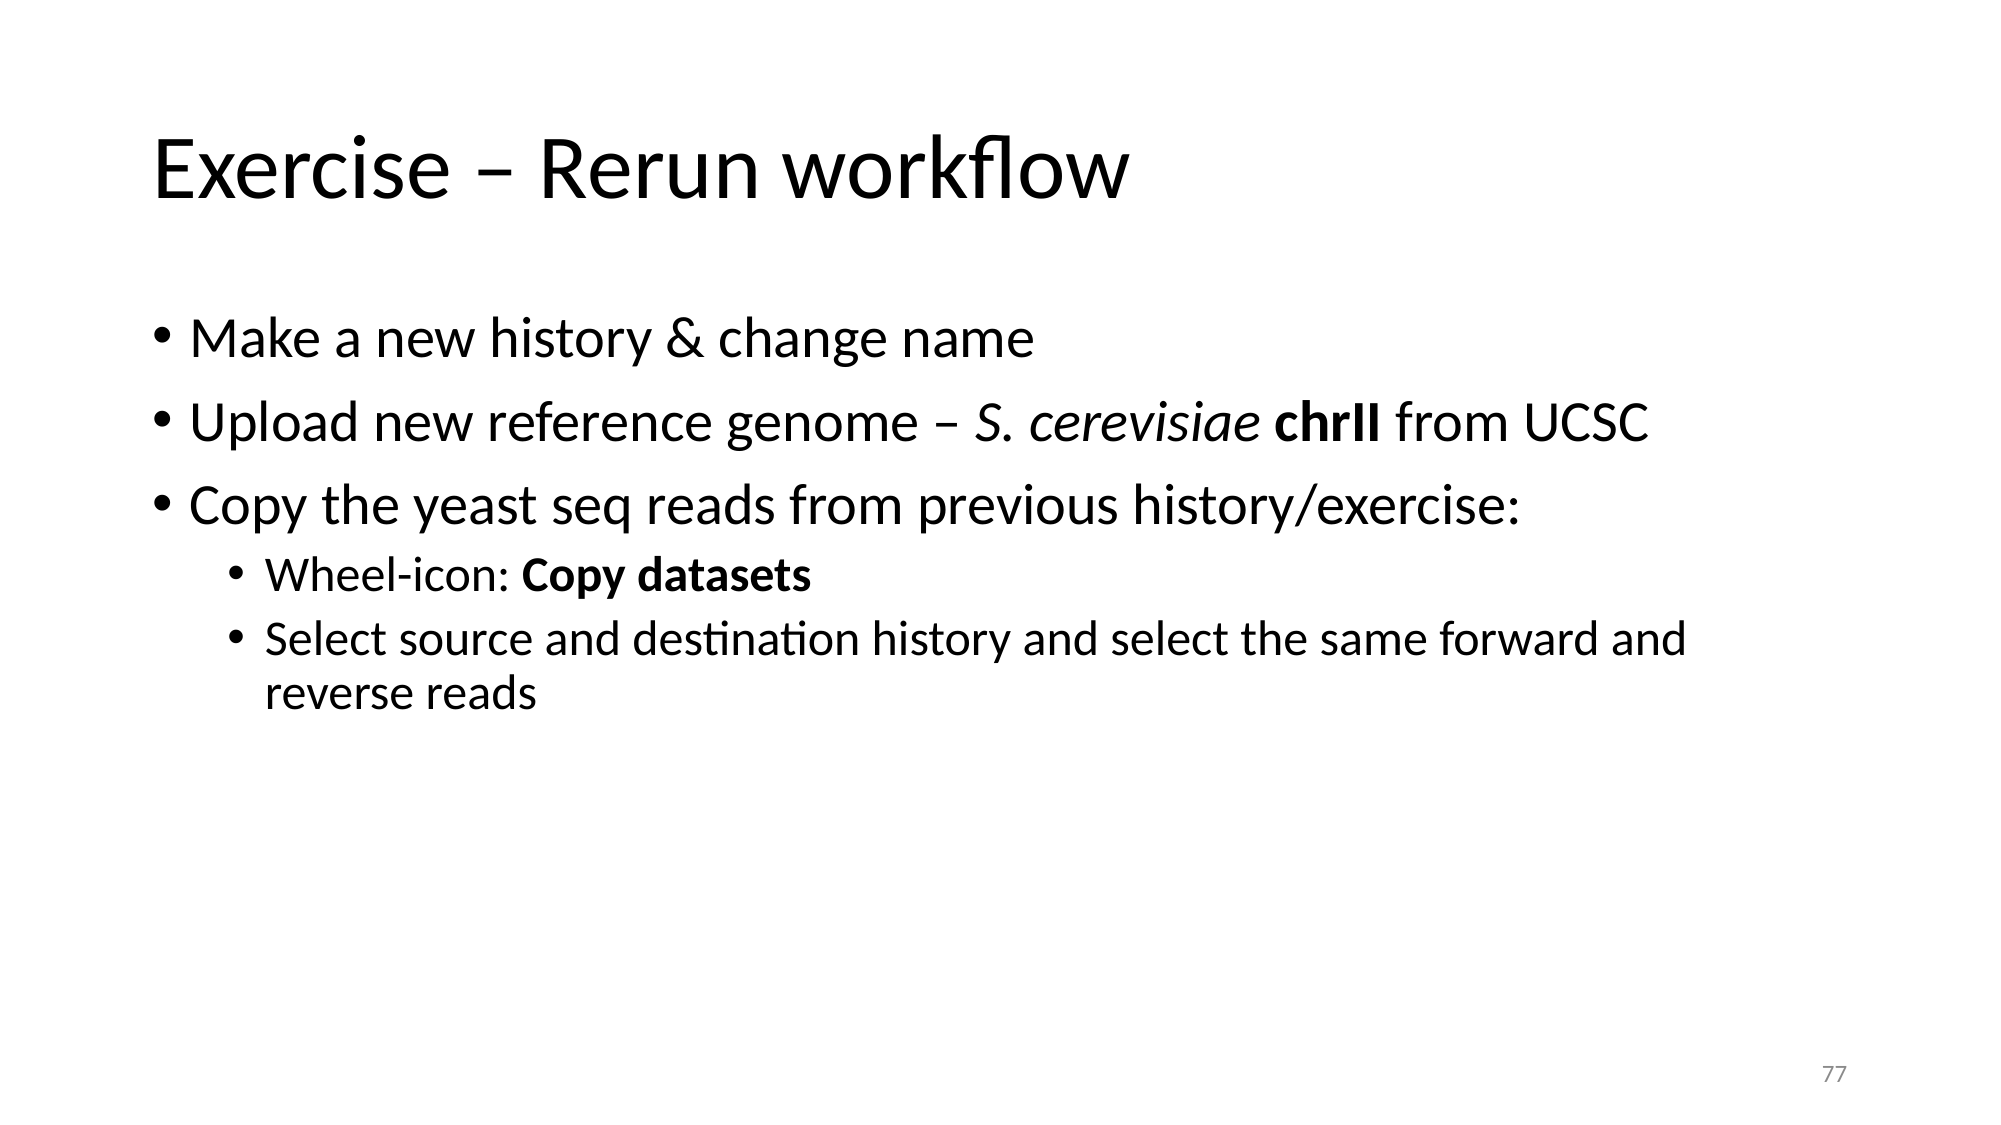

# Exercise – Rerun workflow
Make a new history & change name
Upload new reference genome – S. cerevisiae chrII from UCSC
Copy the yeast seq reads from previous history/exercise:
Wheel-icon: Copy datasets
Select source and destination history and select the same forward and reverse reads

77